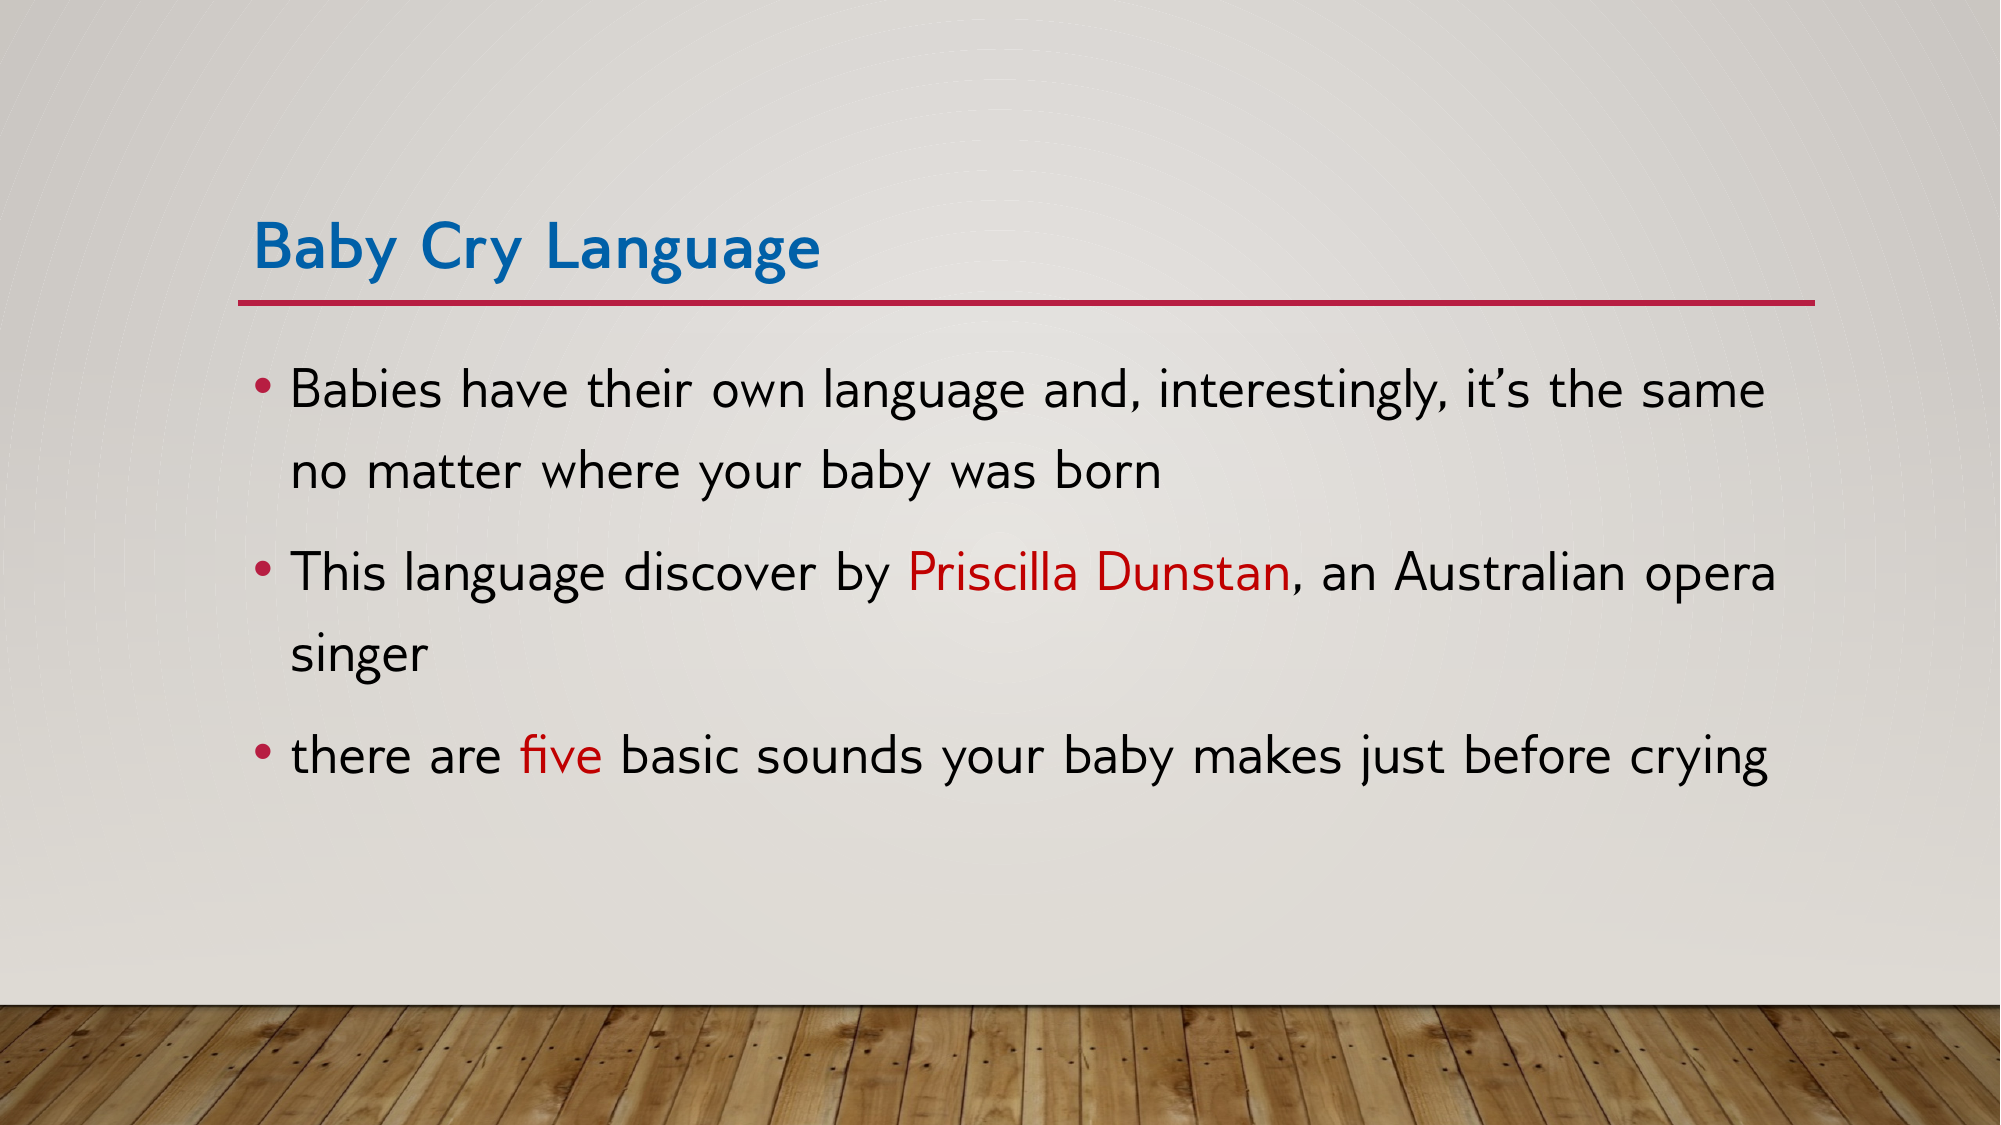

# Baby Cry Language
Babies have their own language and, interestingly, it’s the same no matter where your baby was born
This language discover by Priscilla Dunstan, an Australian opera singer
there are five basic sounds your baby makes just before crying